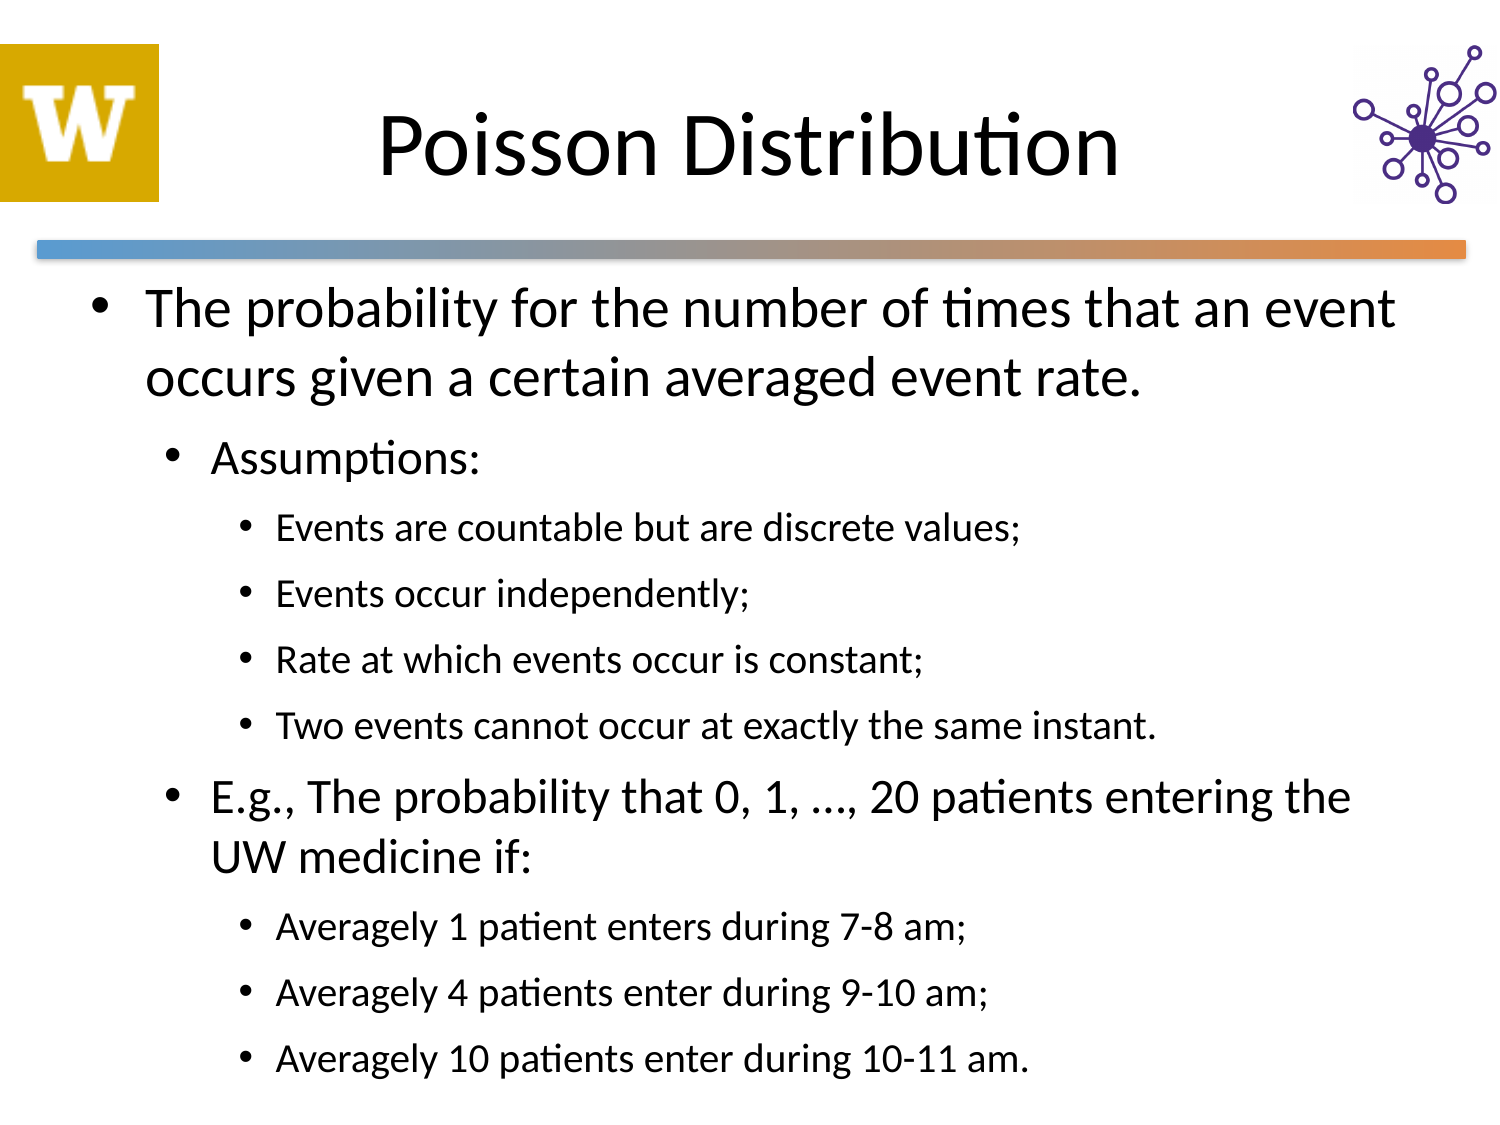

# Poisson Distribution
The probability for the number of times that an event occurs given a certain averaged event rate.
Assumptions:
Events are countable but are discrete values;
Events occur independently;
Rate at which events occur is constant;
Two events cannot occur at exactly the same instant.
E.g., The probability that 0, 1, …, 20 patients entering the UW medicine if:
Averagely 1 patient enters during 7-8 am;
Averagely 4 patients enter during 9-10 am;
Averagely 10 patients enter during 10-11 am.